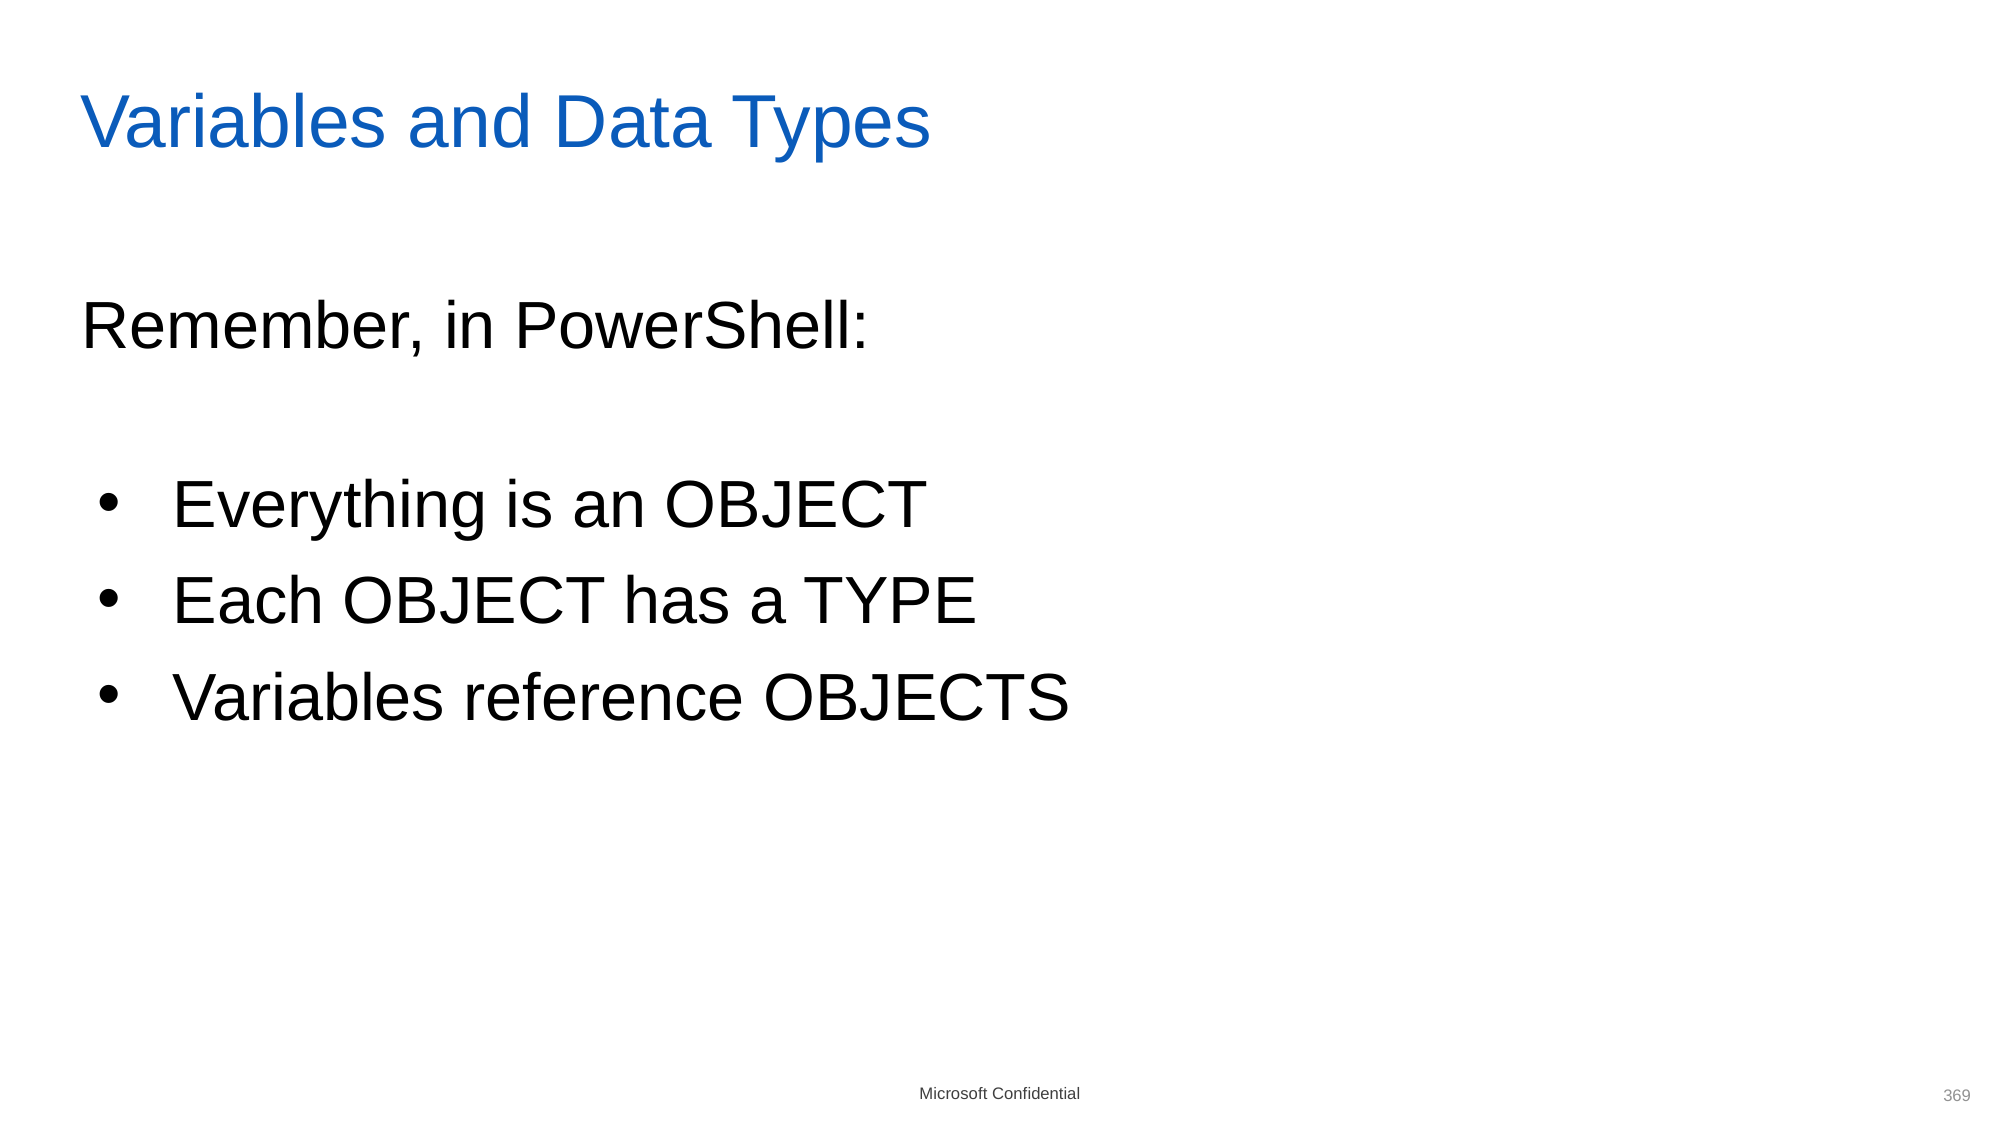

# Variables and Data Types

Remember, in PowerShell:

Everything is an OBJECT
Each OBJECT has a TYPE
Variables reference OBJECTS
369